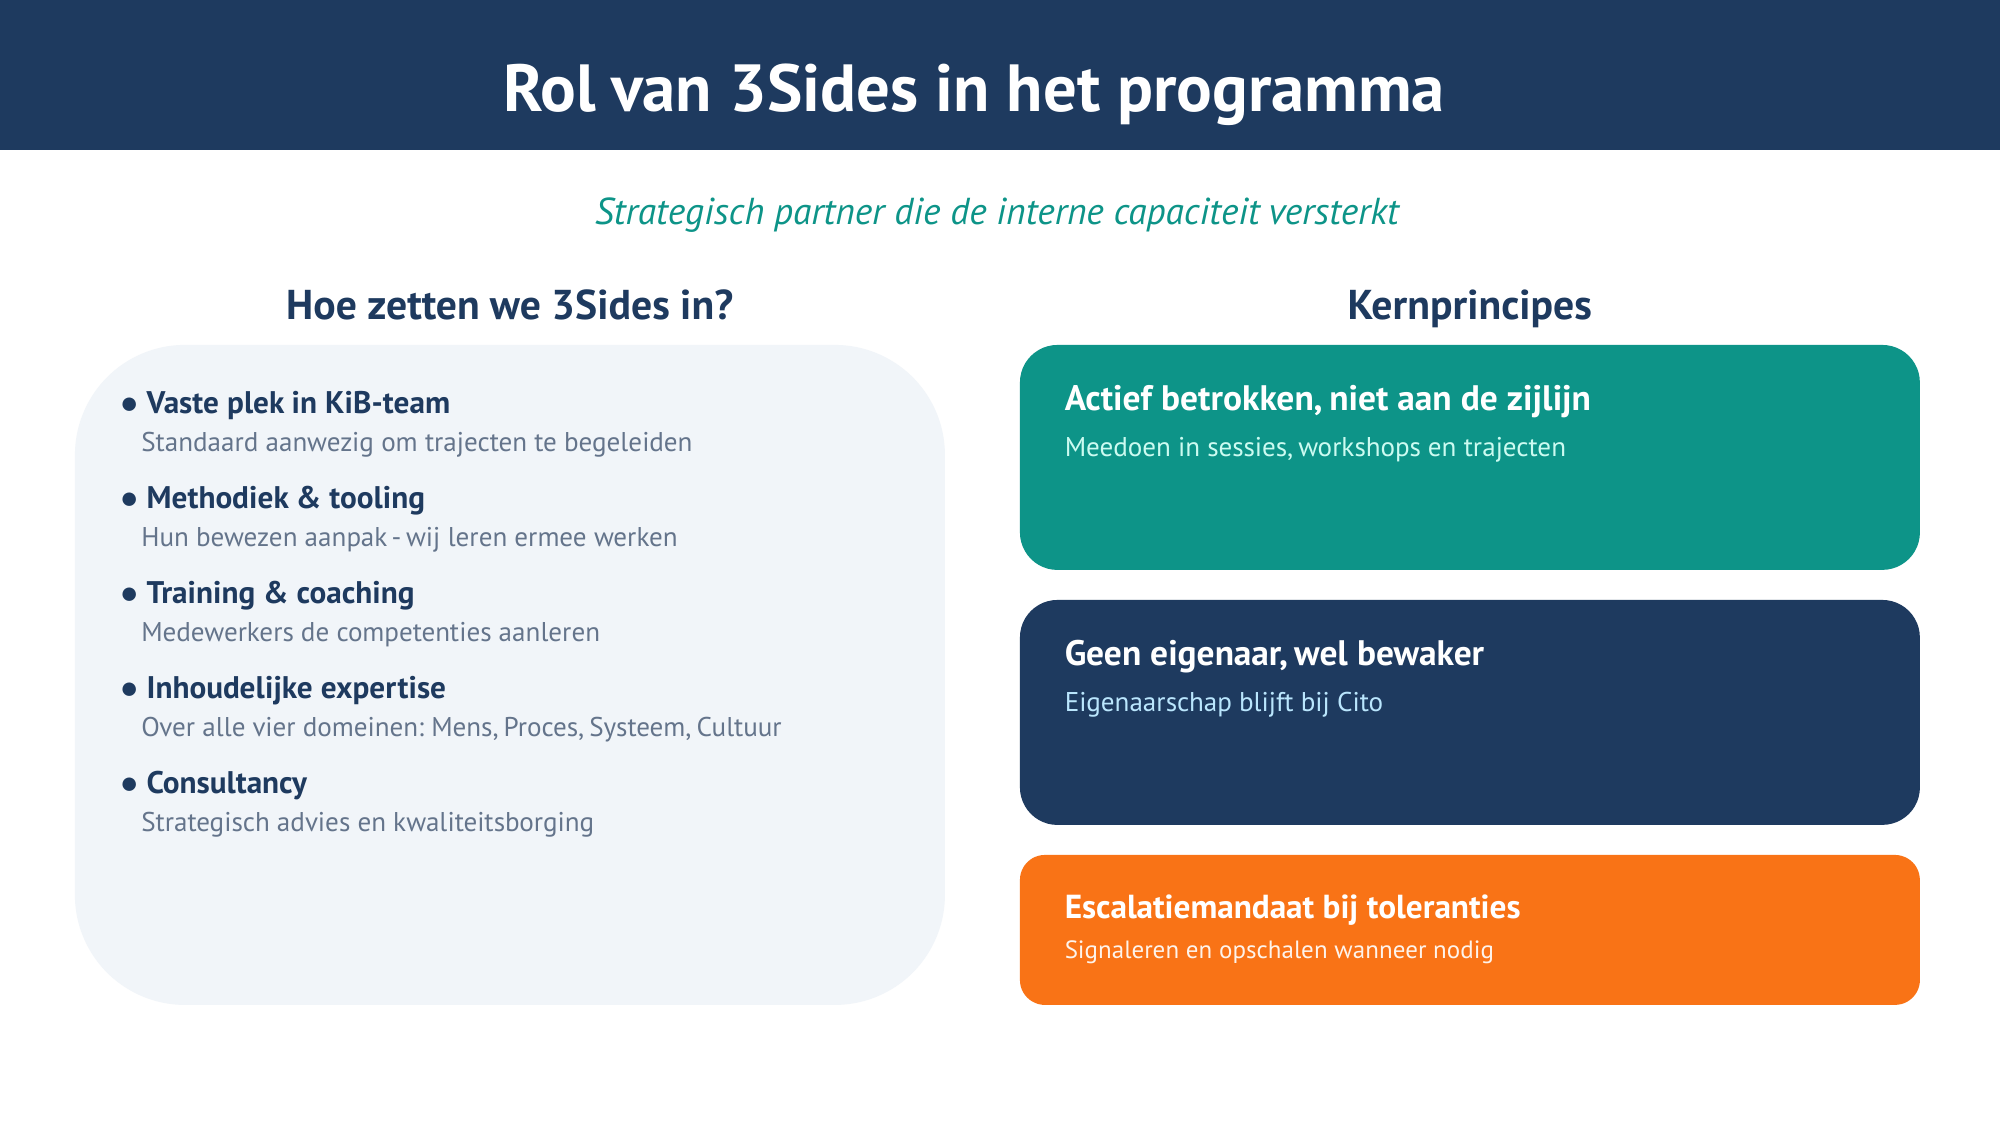

Rol van 3Sides in het programma
Strategisch partner die de interne capaciteit versterkt
Hoe zetten we 3Sides in?
Kernprincipes

Actief betrokken, niet aan de zijlijn
Meedoen in sessies, workshops en trajecten
● Vaste plek in KiB-team
   Standaard aanwezig om trajecten te begeleiden
● Methodiek & tooling
   Hun bewezen aanpak - wij leren ermee werken
● Training & coaching
   Medewerkers de competenties aanleren
● Inhoudelijke expertise
   Over alle vier domeinen: Mens, Proces, Systeem, Cultuur
● Consultancy
   Strategisch advies en kwaliteitsborging

Geen eigenaar, wel bewaker
Eigenaarschap blijft bij Cito

Escalatiemandaat bij toleranties
Signaleren en opschalen wanneer nodig